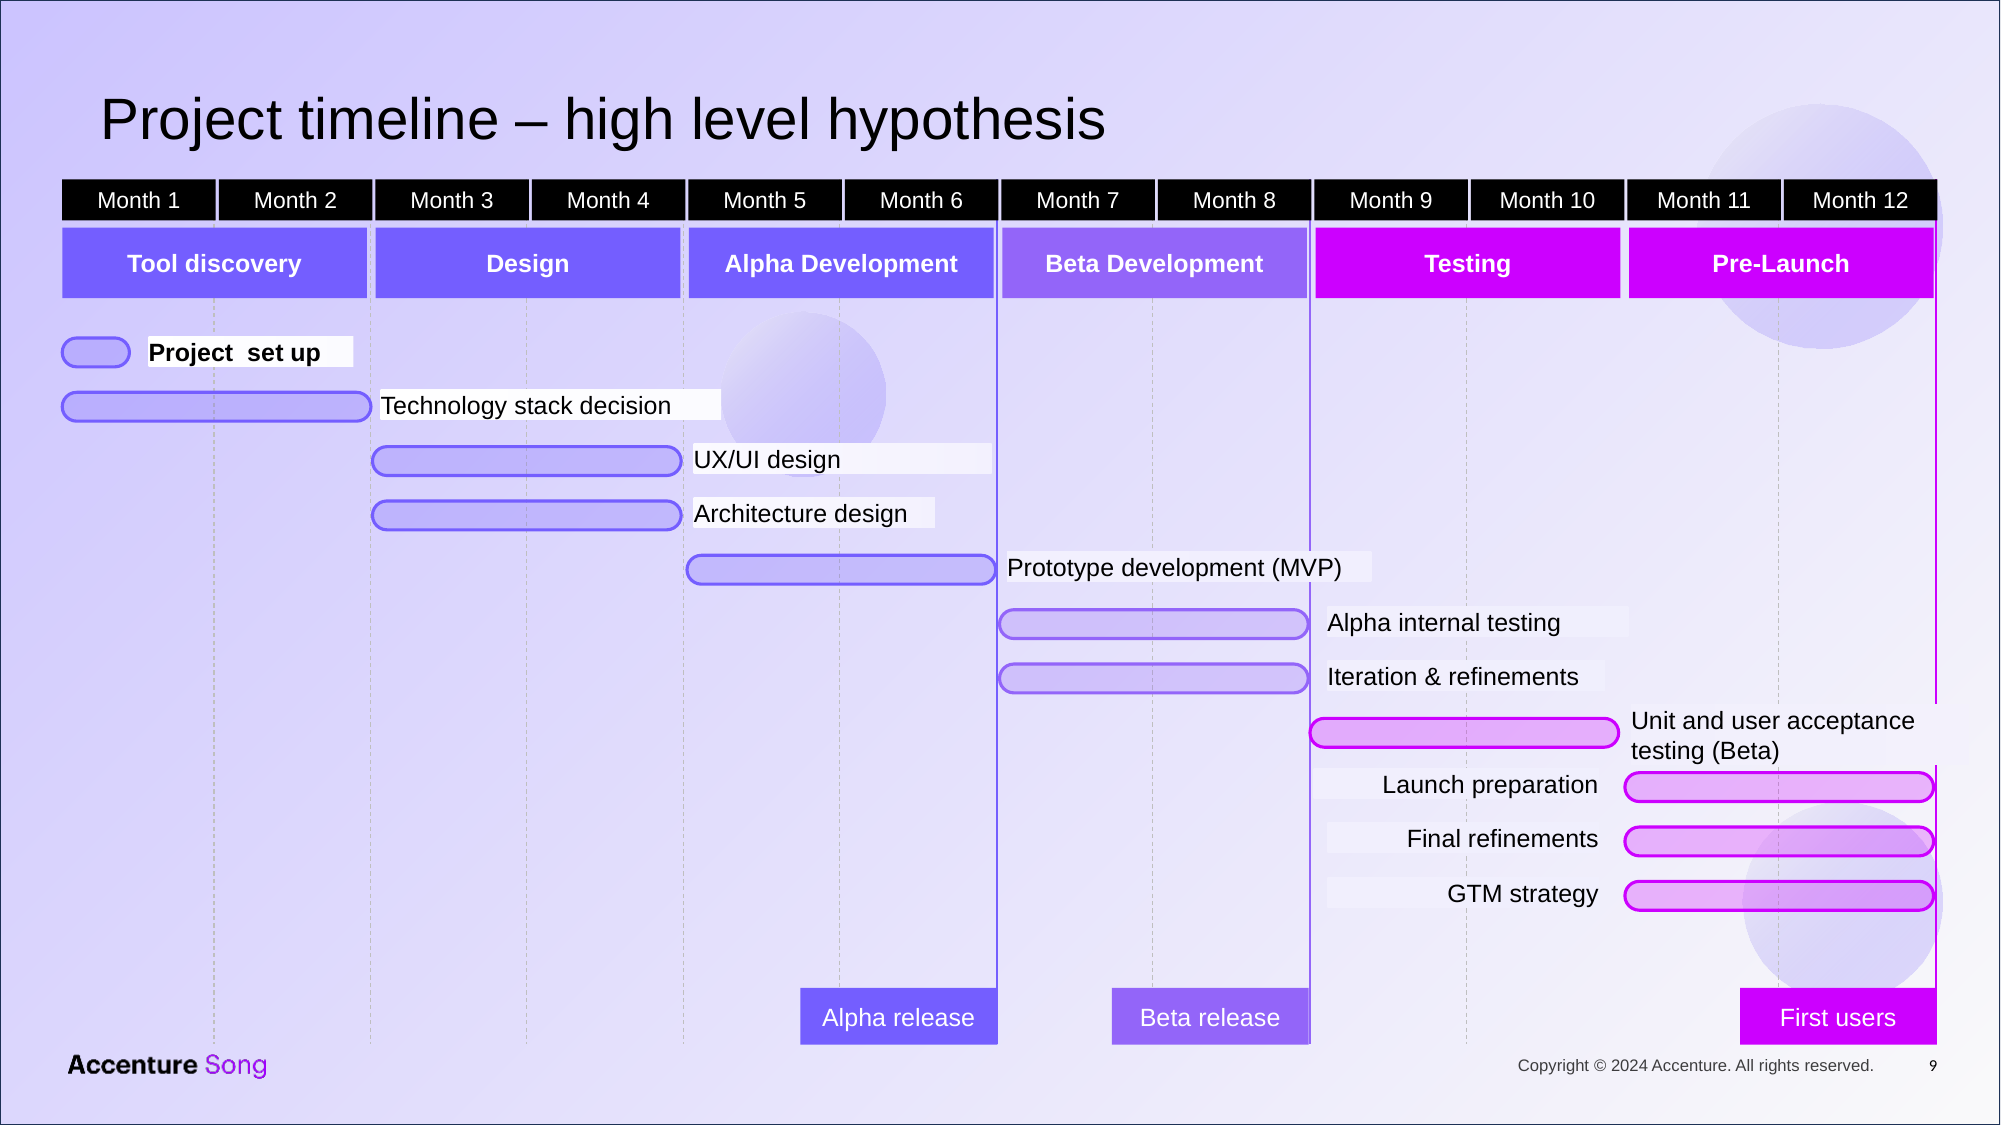

Project timeline – high level hypothesis
Month 1
Month 2
Month 3
Month 4
Month 5
Month 6
Month 7
Month 8
Month 9
Month 10
Month 11
Month 12
Tool discovery
Design
Alpha Development
Beta Development
Testing
Pre-Launch
Project  set up

Technology stack decision

UX/UI design

Architecture design

Prototype development (MVP)

Alpha internal testing

Iteration & refinements

Unit and user acceptance testing (Beta)

Launch preparation

Final refinements

GTM strategy

Alpha release
Beta release
First users
9